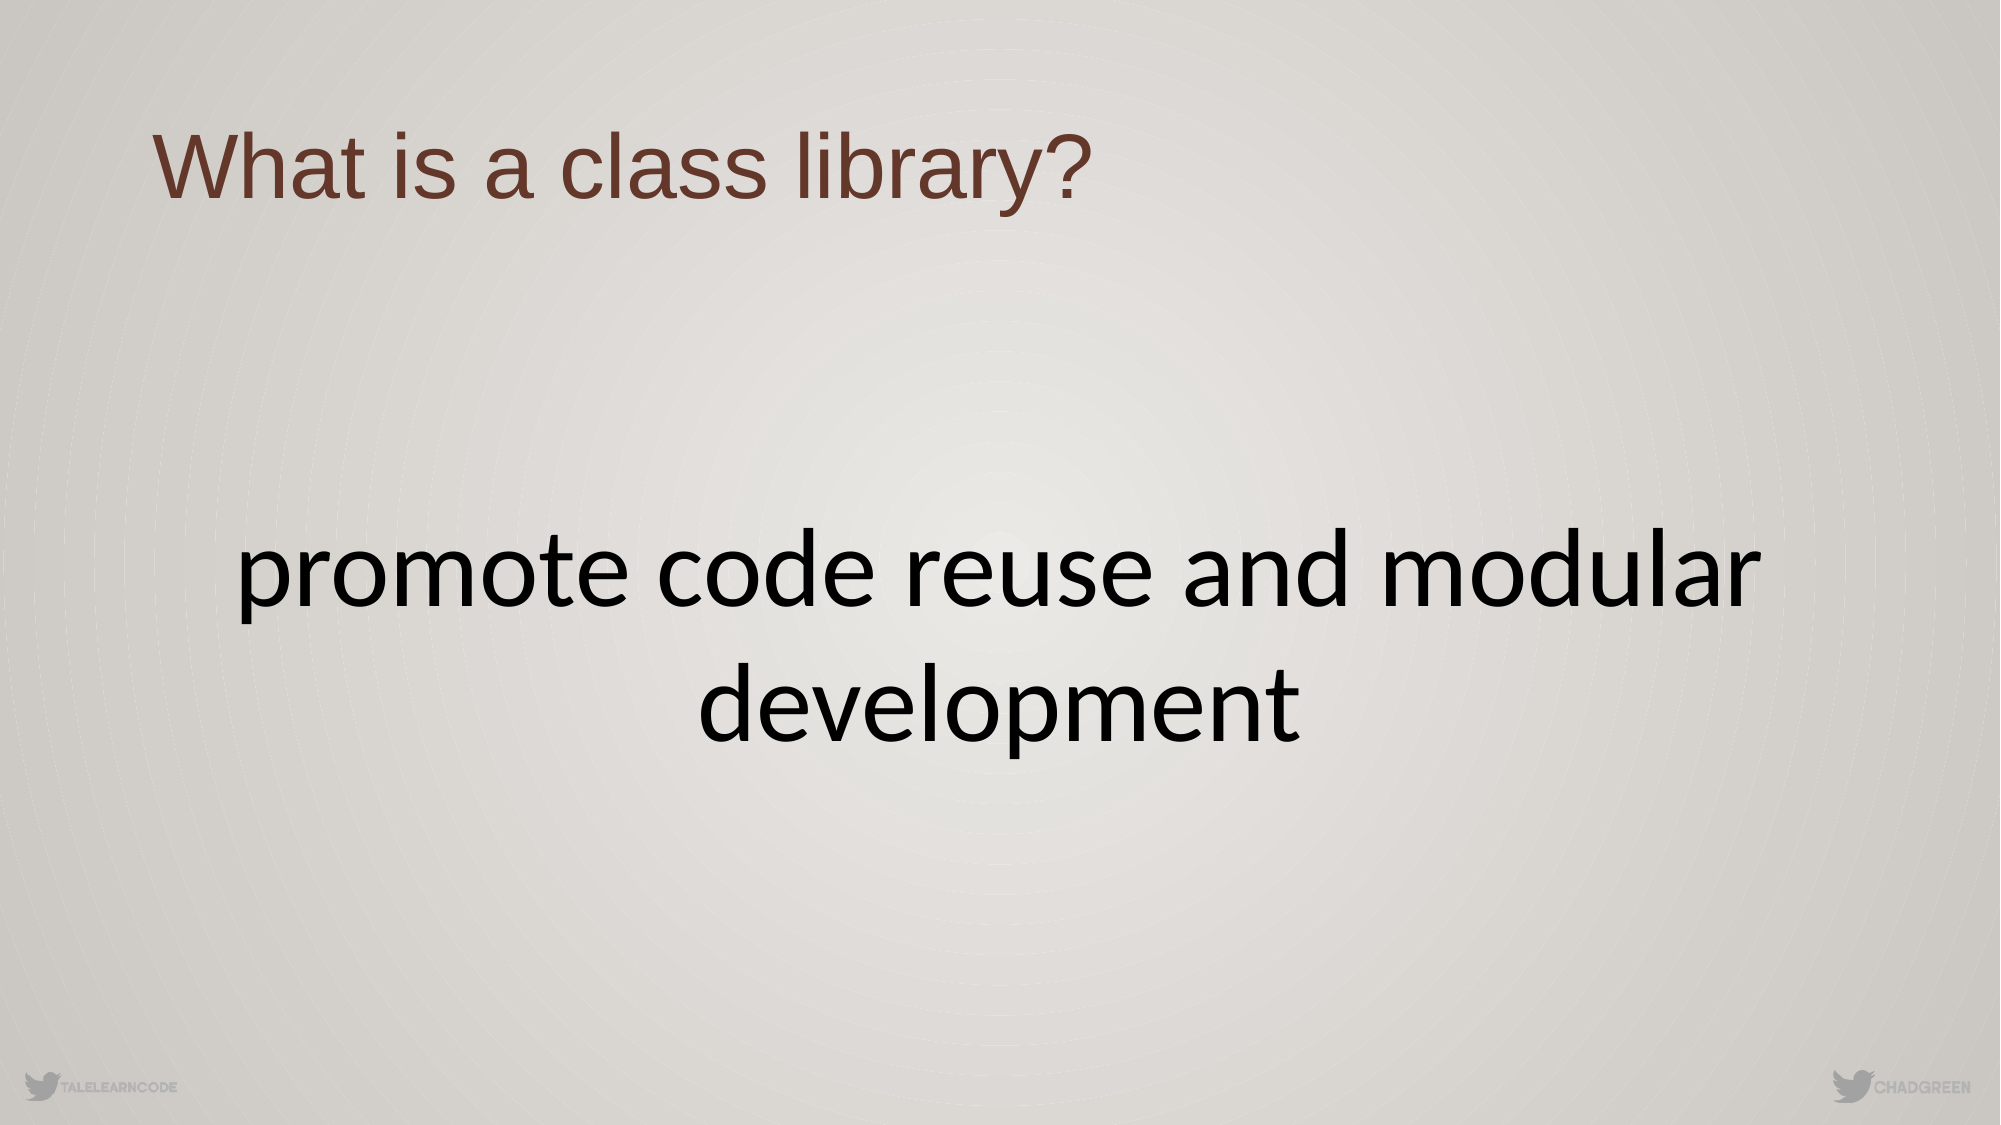

# What is a class library?
promote code reuse and modular development